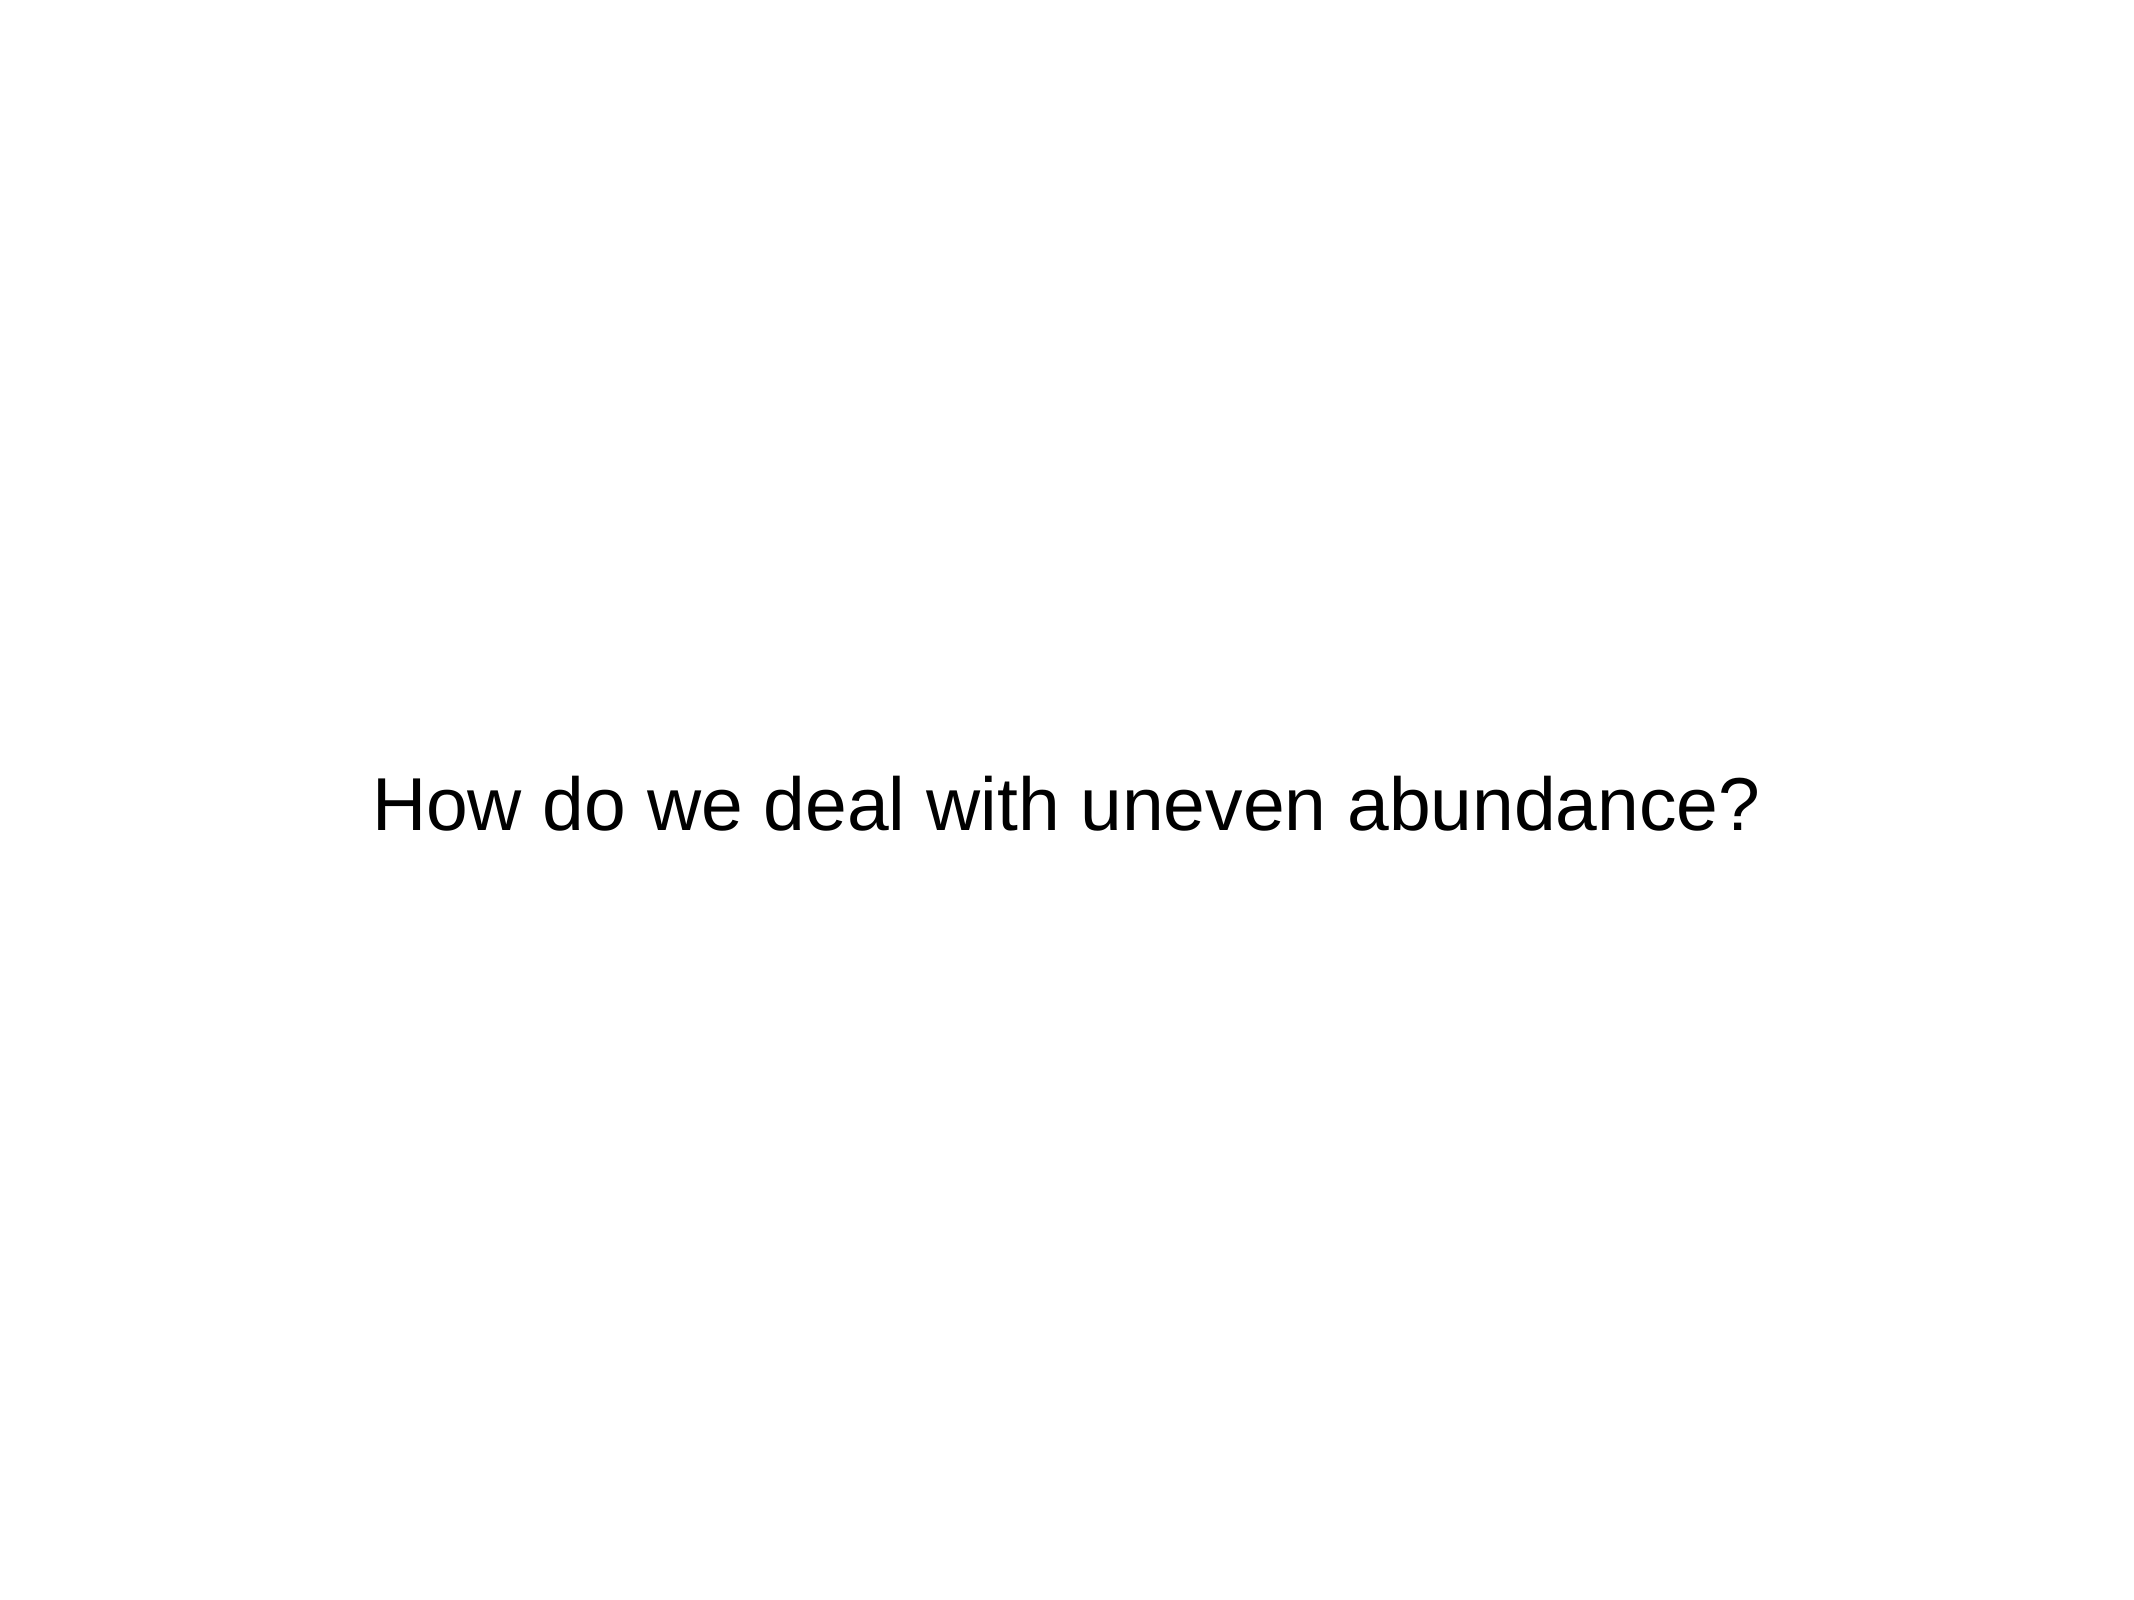

How do we deal with uneven abundance?